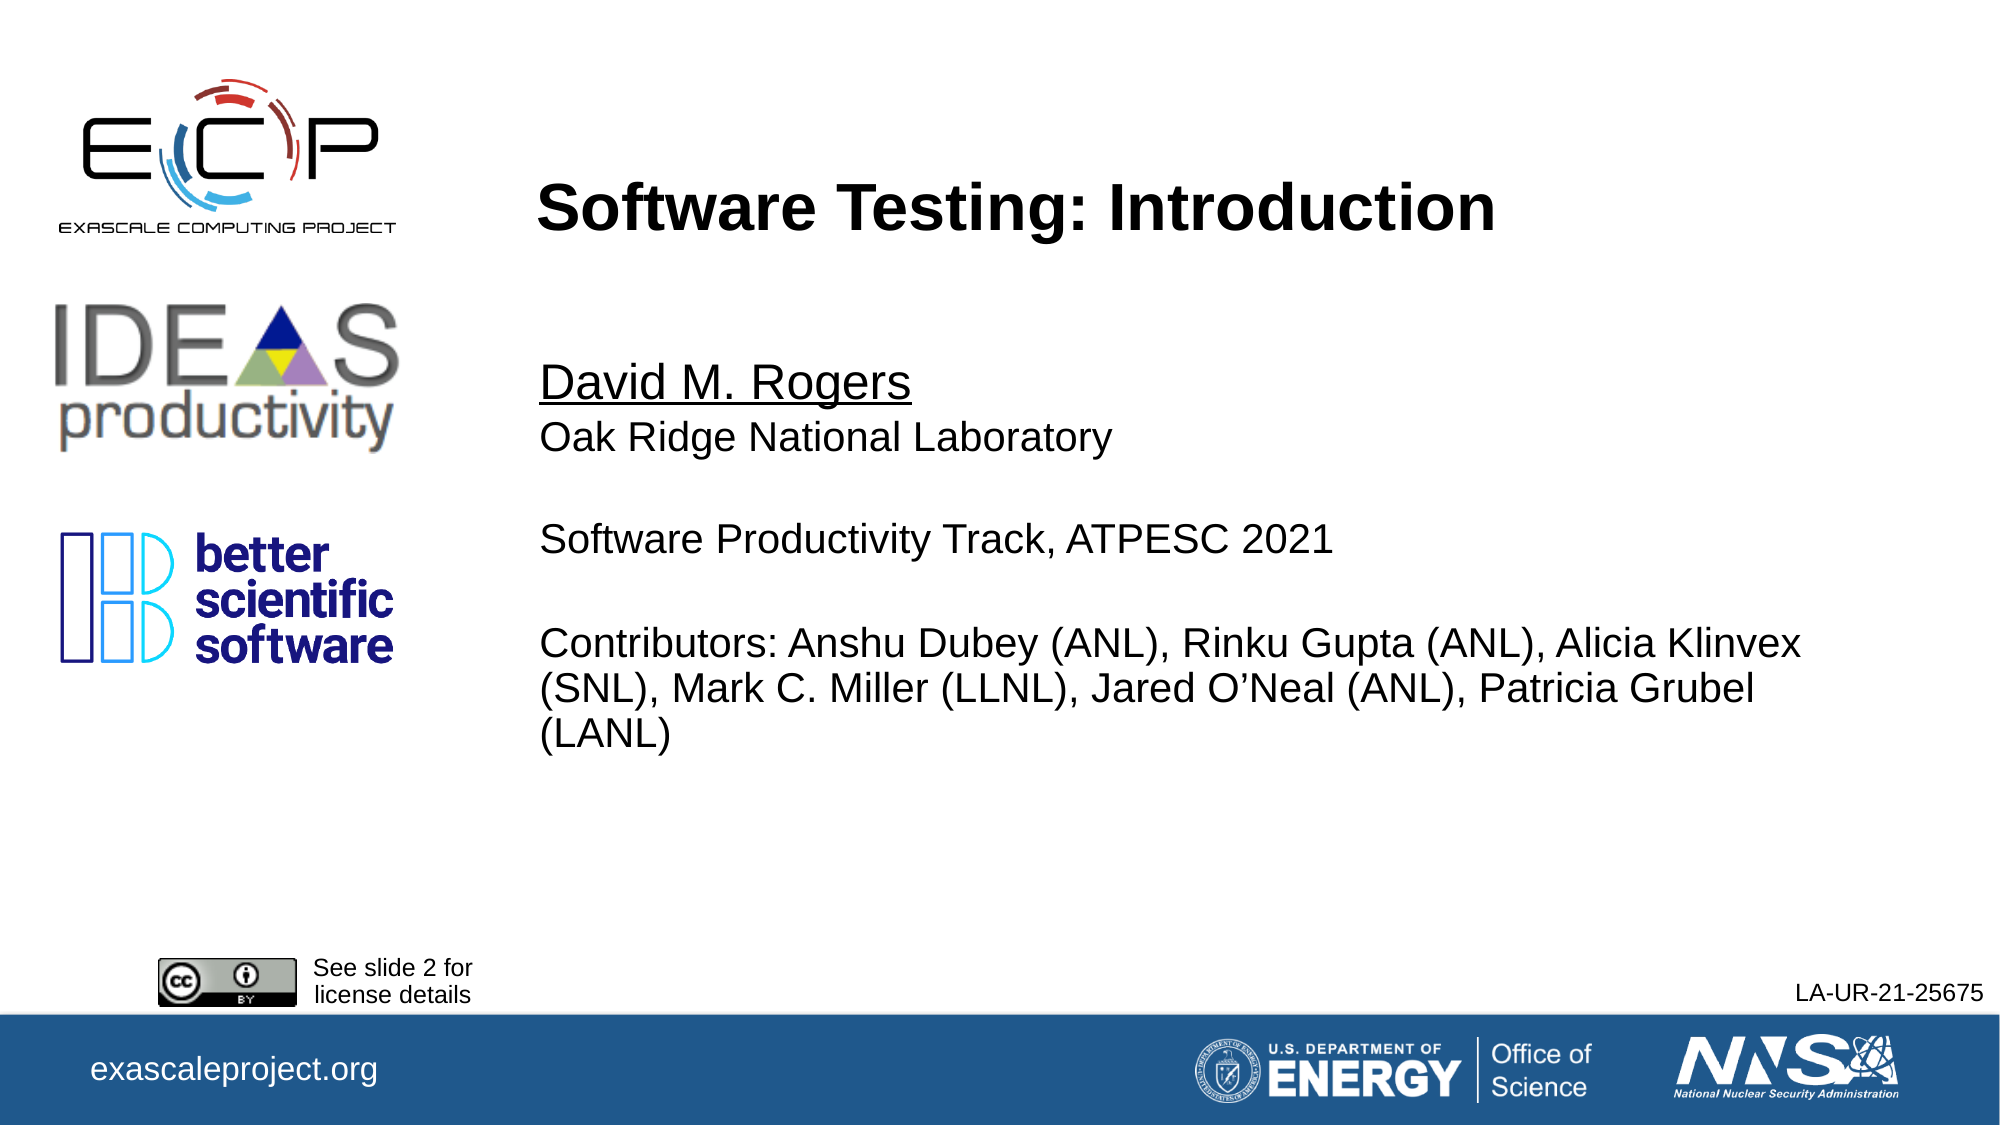

# Software Testing: Introduction
David M. Rogers
Oak Ridge National Laboratory
Software Productivity Track, ATPESC 2021
Contributors: Anshu Dubey (ANL), Rinku Gupta (ANL), Alicia Klinvex (SNL), Mark C. Miller (LLNL), Jared O’Neal (ANL), Patricia Grubel (LANL)
LA-UR-21-25675